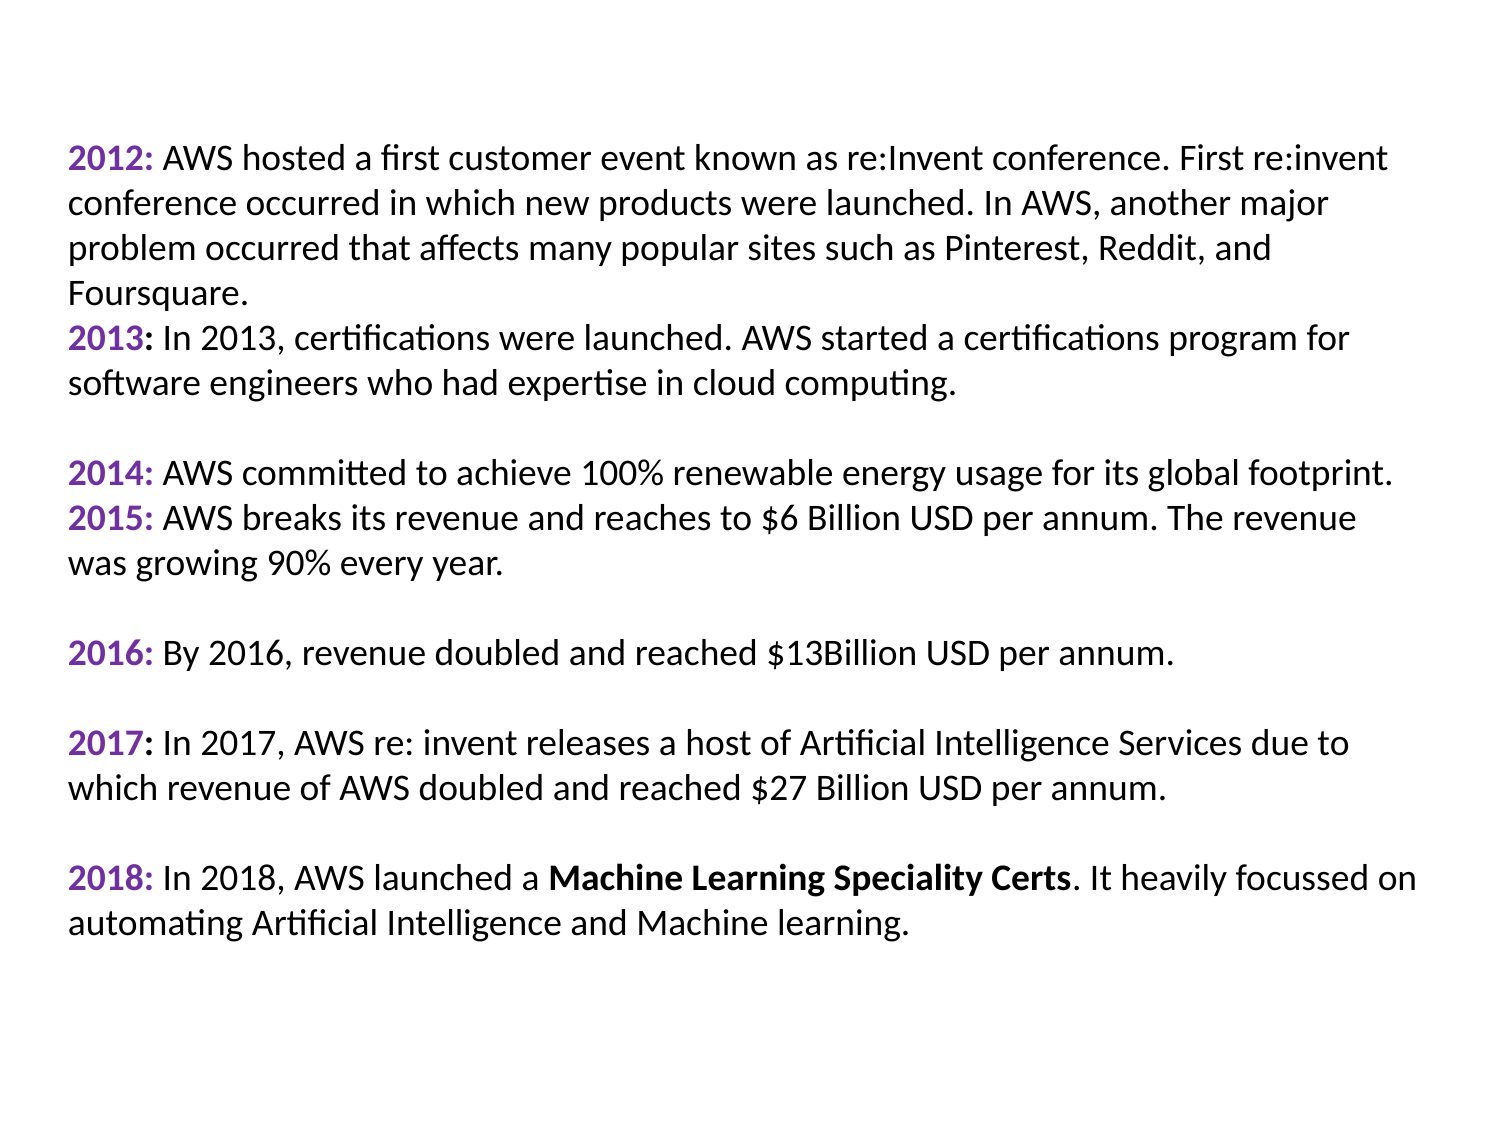

2012: AWS hosted a first customer event known as re:Invent conference. First re:invent conference occurred in which new products were launched. In AWS, another major problem occurred that affects many popular sites such as Pinterest, Reddit, and Foursquare.
2013: In 2013, certifications were launched. AWS started a certifications program for software engineers who had expertise in cloud computing.

2014: AWS committed to achieve 100% renewable energy usage for its global footprint.
2015: AWS breaks its revenue and reaches to $6 Billion USD per annum. The revenue was growing 90% every year.

2016: By 2016, revenue doubled and reached $13Billion USD per annum.

2017: In 2017, AWS re: invent releases a host of Artificial Intelligence Services due to which revenue of AWS doubled and reached $27 Billion USD per annum.

2018: In 2018, AWS launched a Machine Learning Speciality Certs. It heavily focussed on automating Artificial Intelligence and Machine learning.